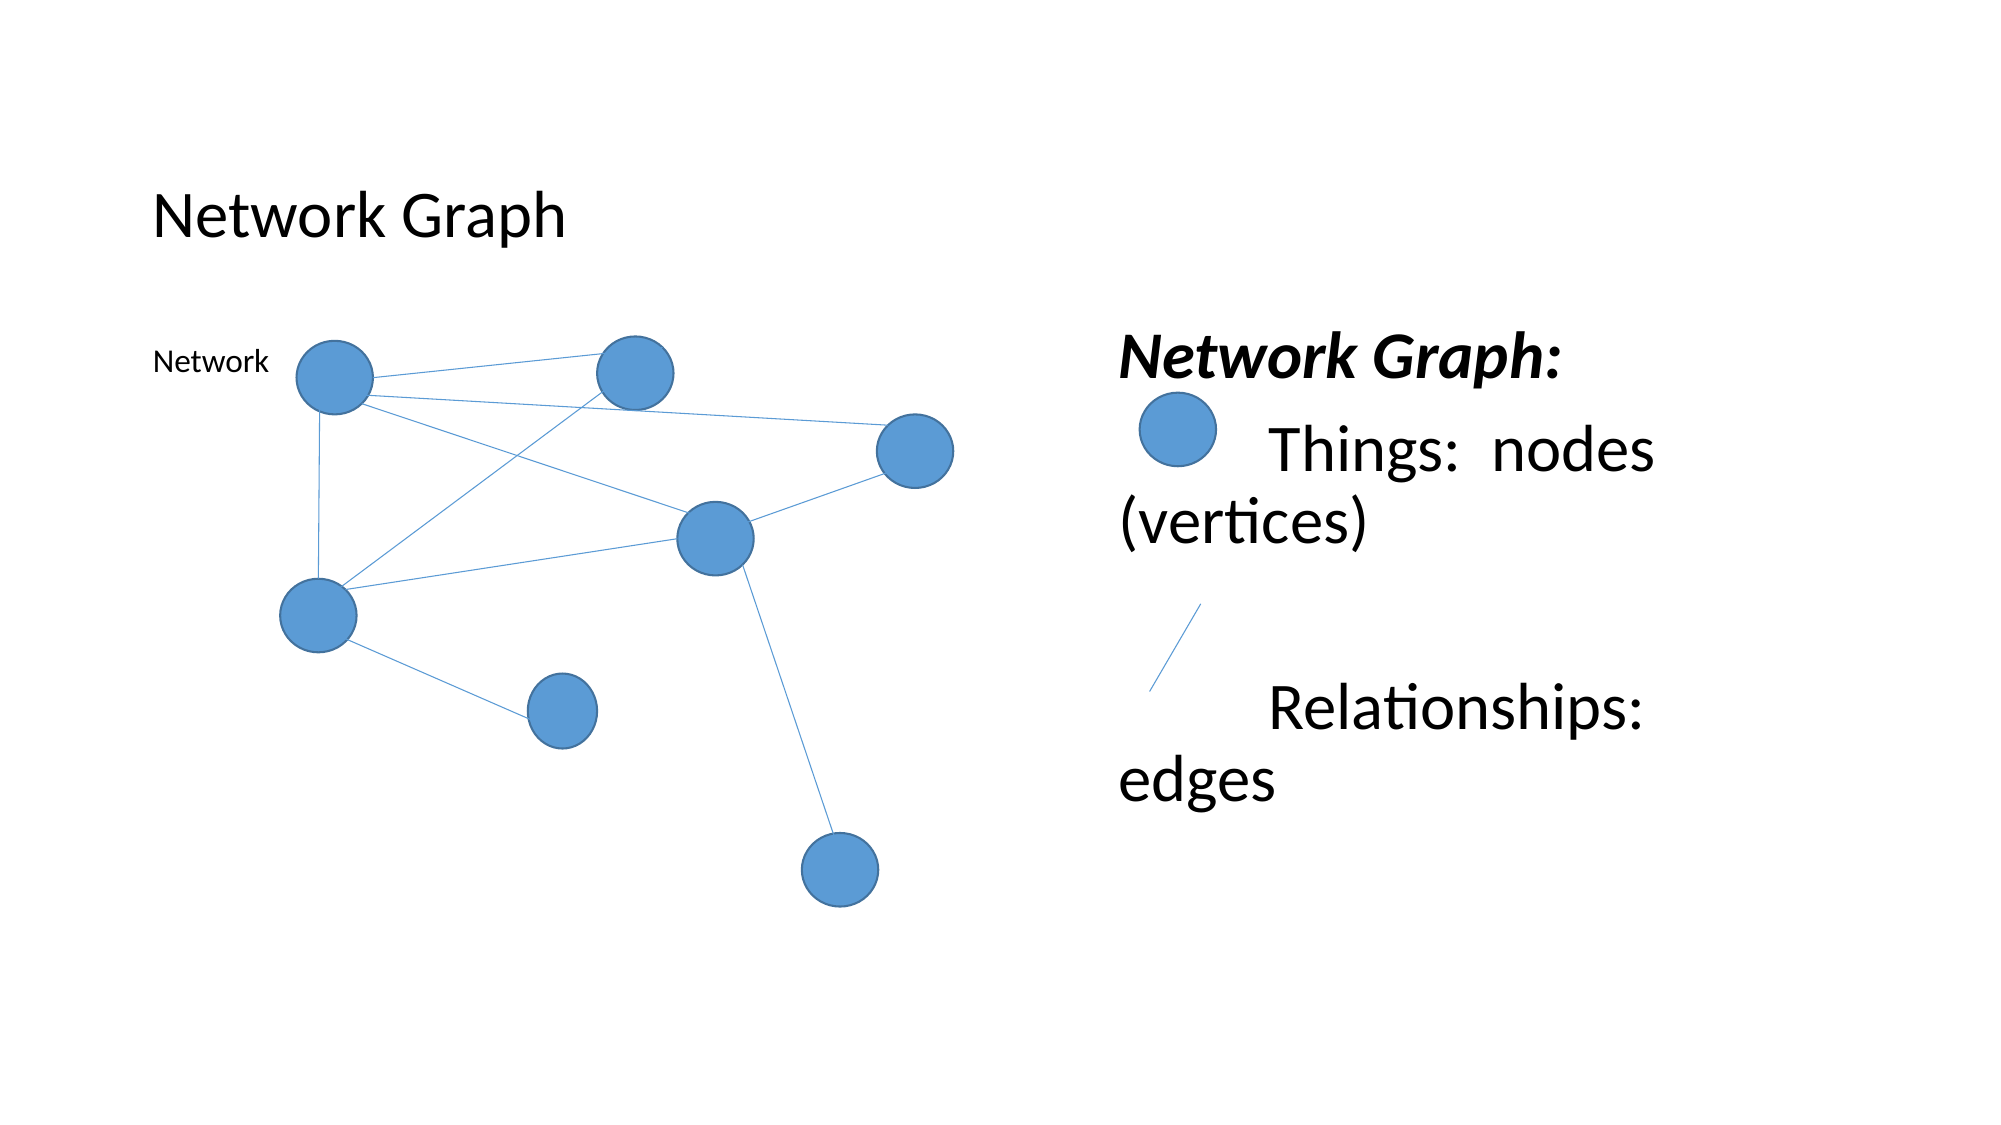

# Network Graph
Network Graph:
	Things:  nodes (vertices)

	Relationships:  edges
Network